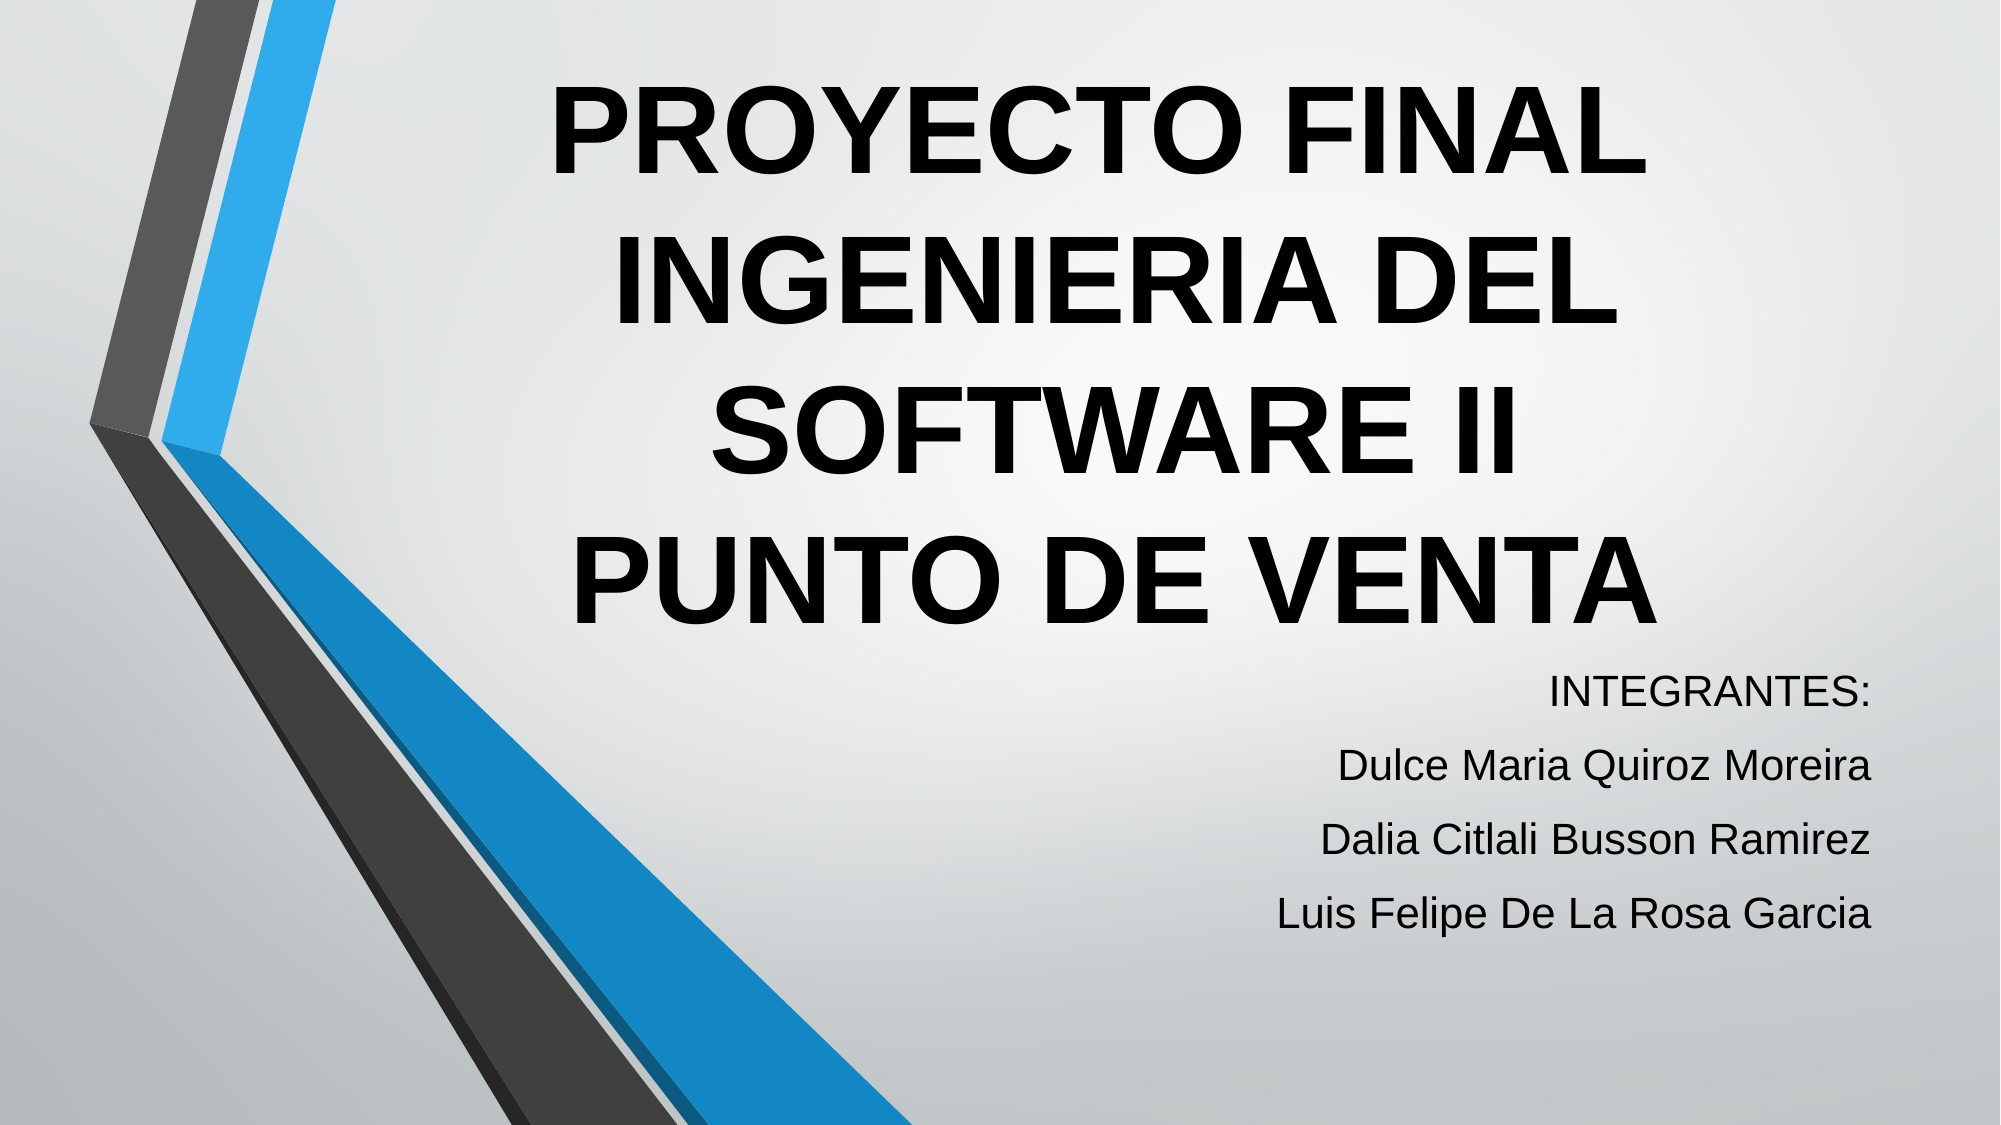

# PROYECTO FINAL INGENIERIA DEL SOFTWARE II PUNTO DE VENTA
INTEGRANTES:
Dulce Maria Quiroz Moreira
Dalia Citlali Busson Ramirez
Luis Felipe De La Rosa Garcia